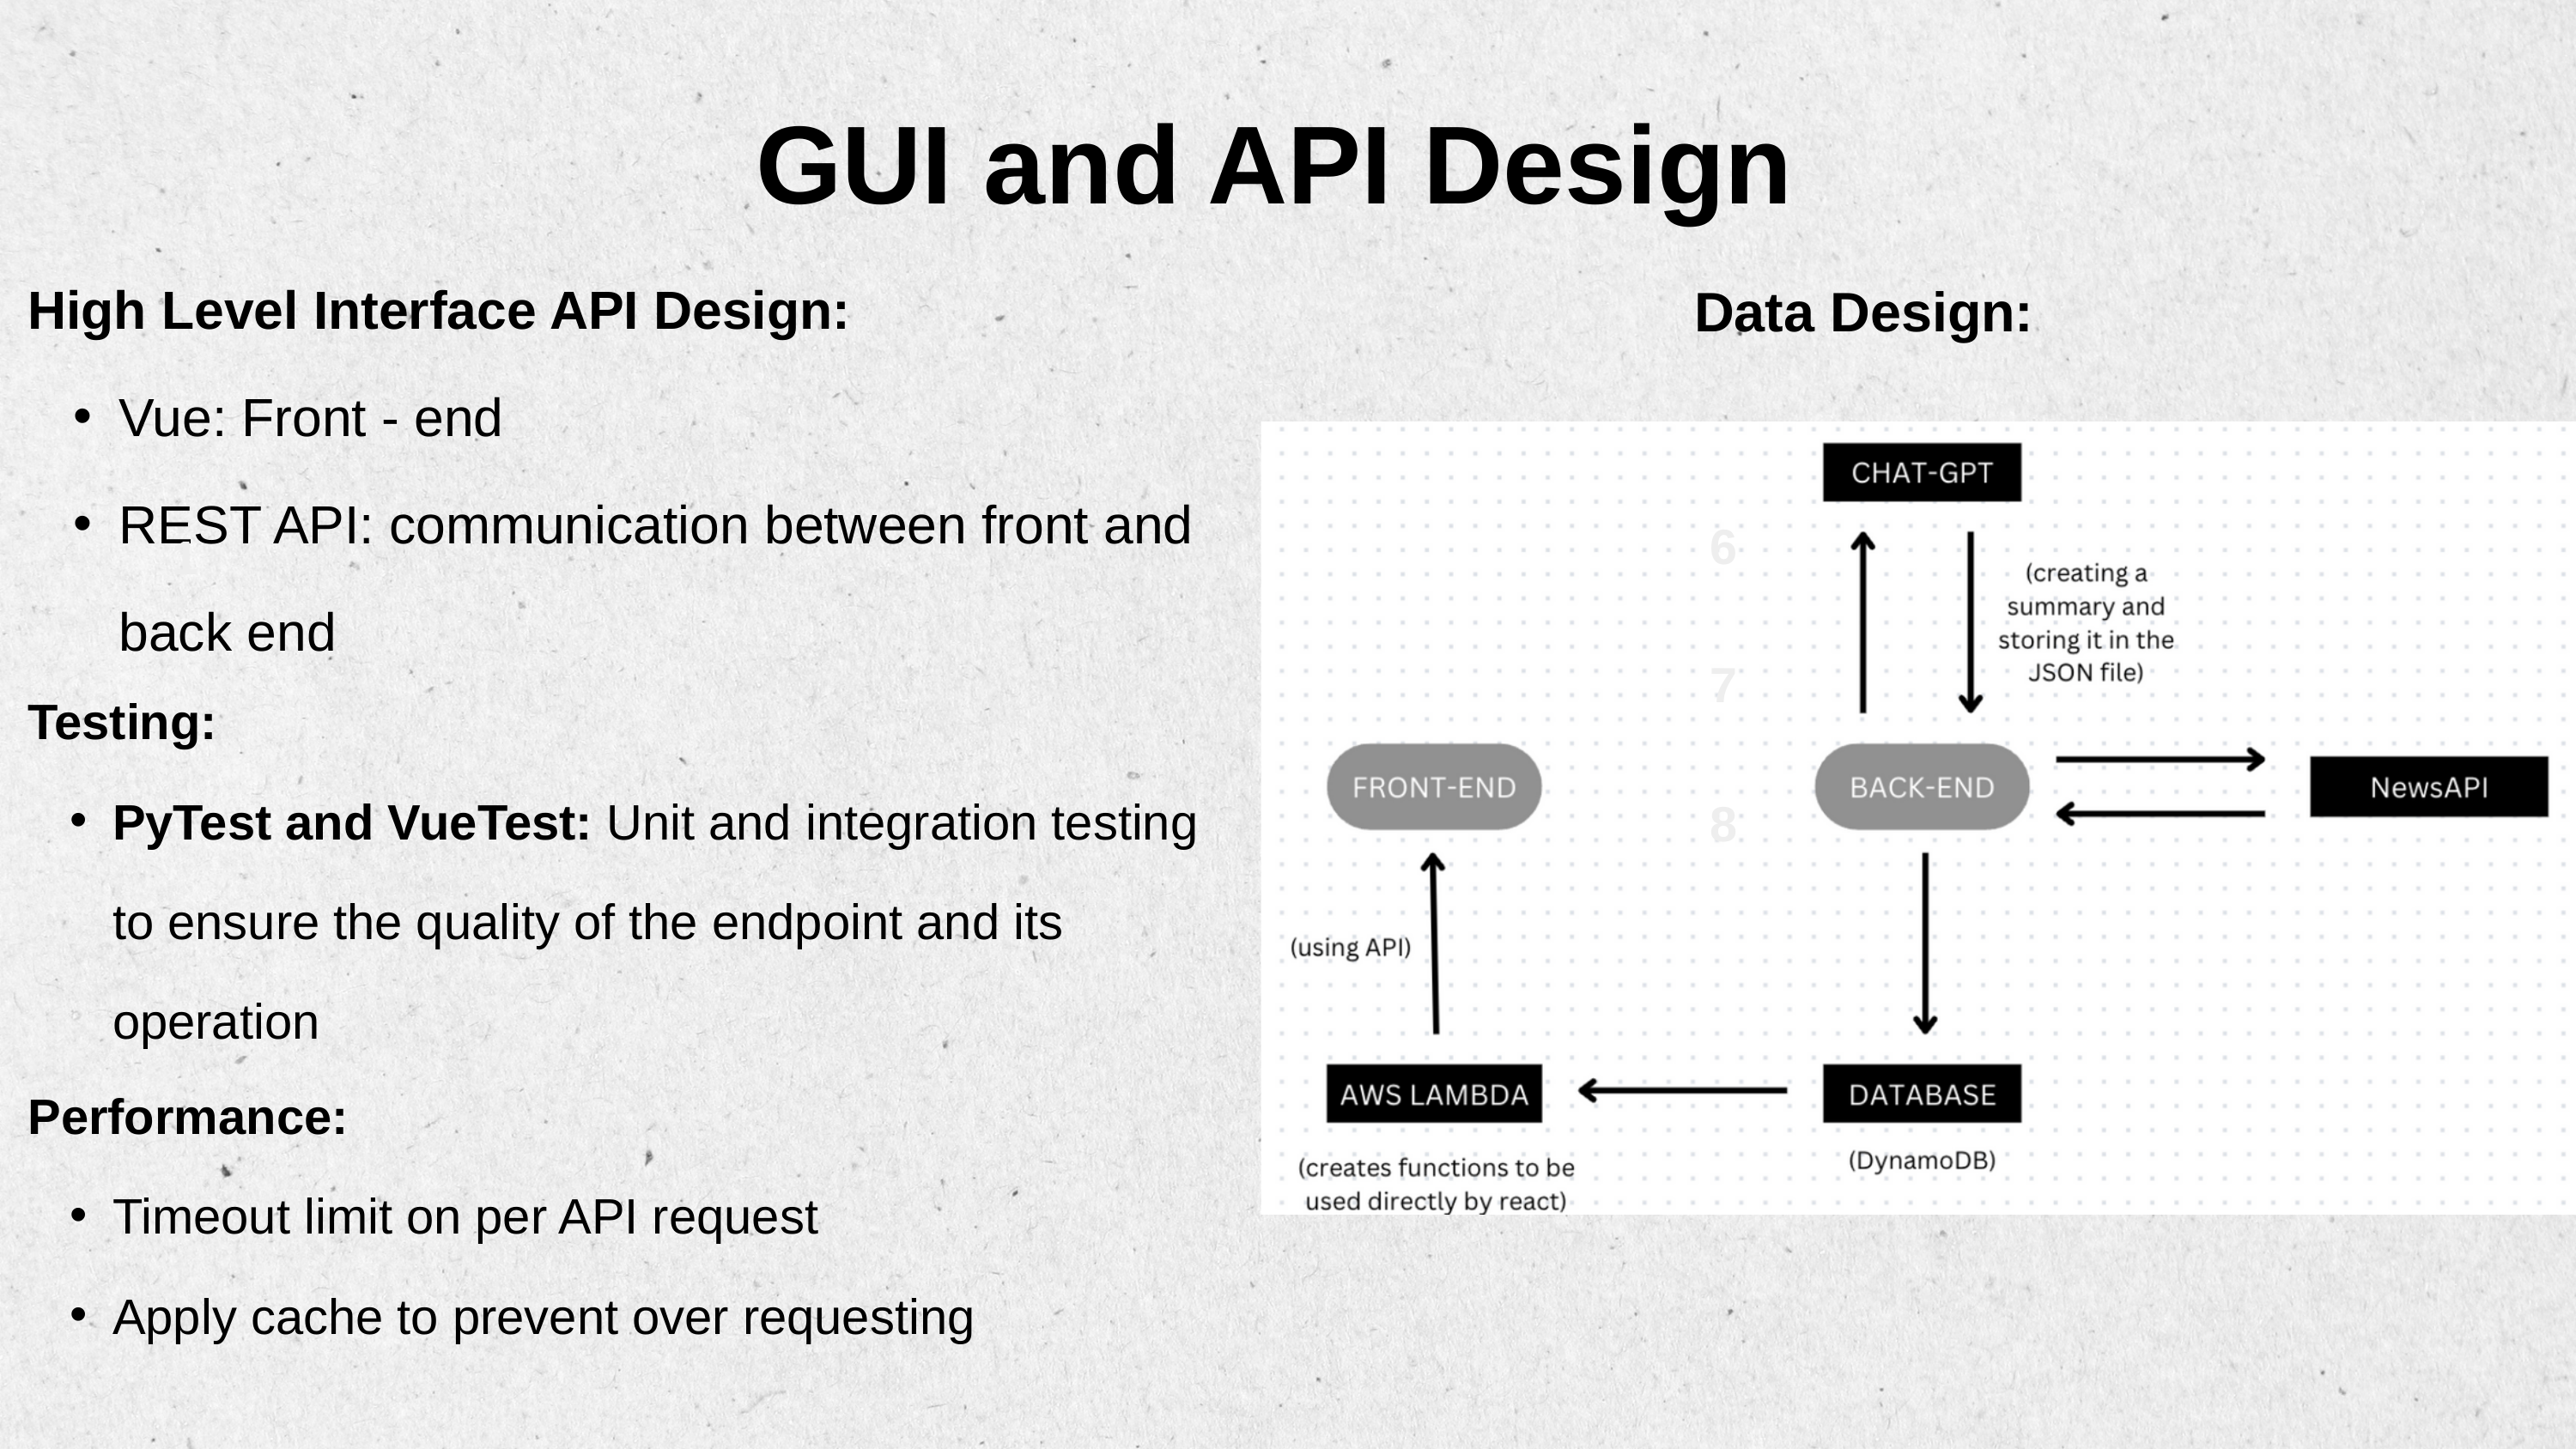

GUI and API Design
Data Design:

High Level Interface API Design:
Vue: Front - end
REST API: communication between front and back end

6

1
7

Testing:
PyTest and VueTest: Unit and integration testing to ensure the quality of the endpoint and its operation

8

Performance:
Timeout limit on per API request
Apply cache to prevent over requesting